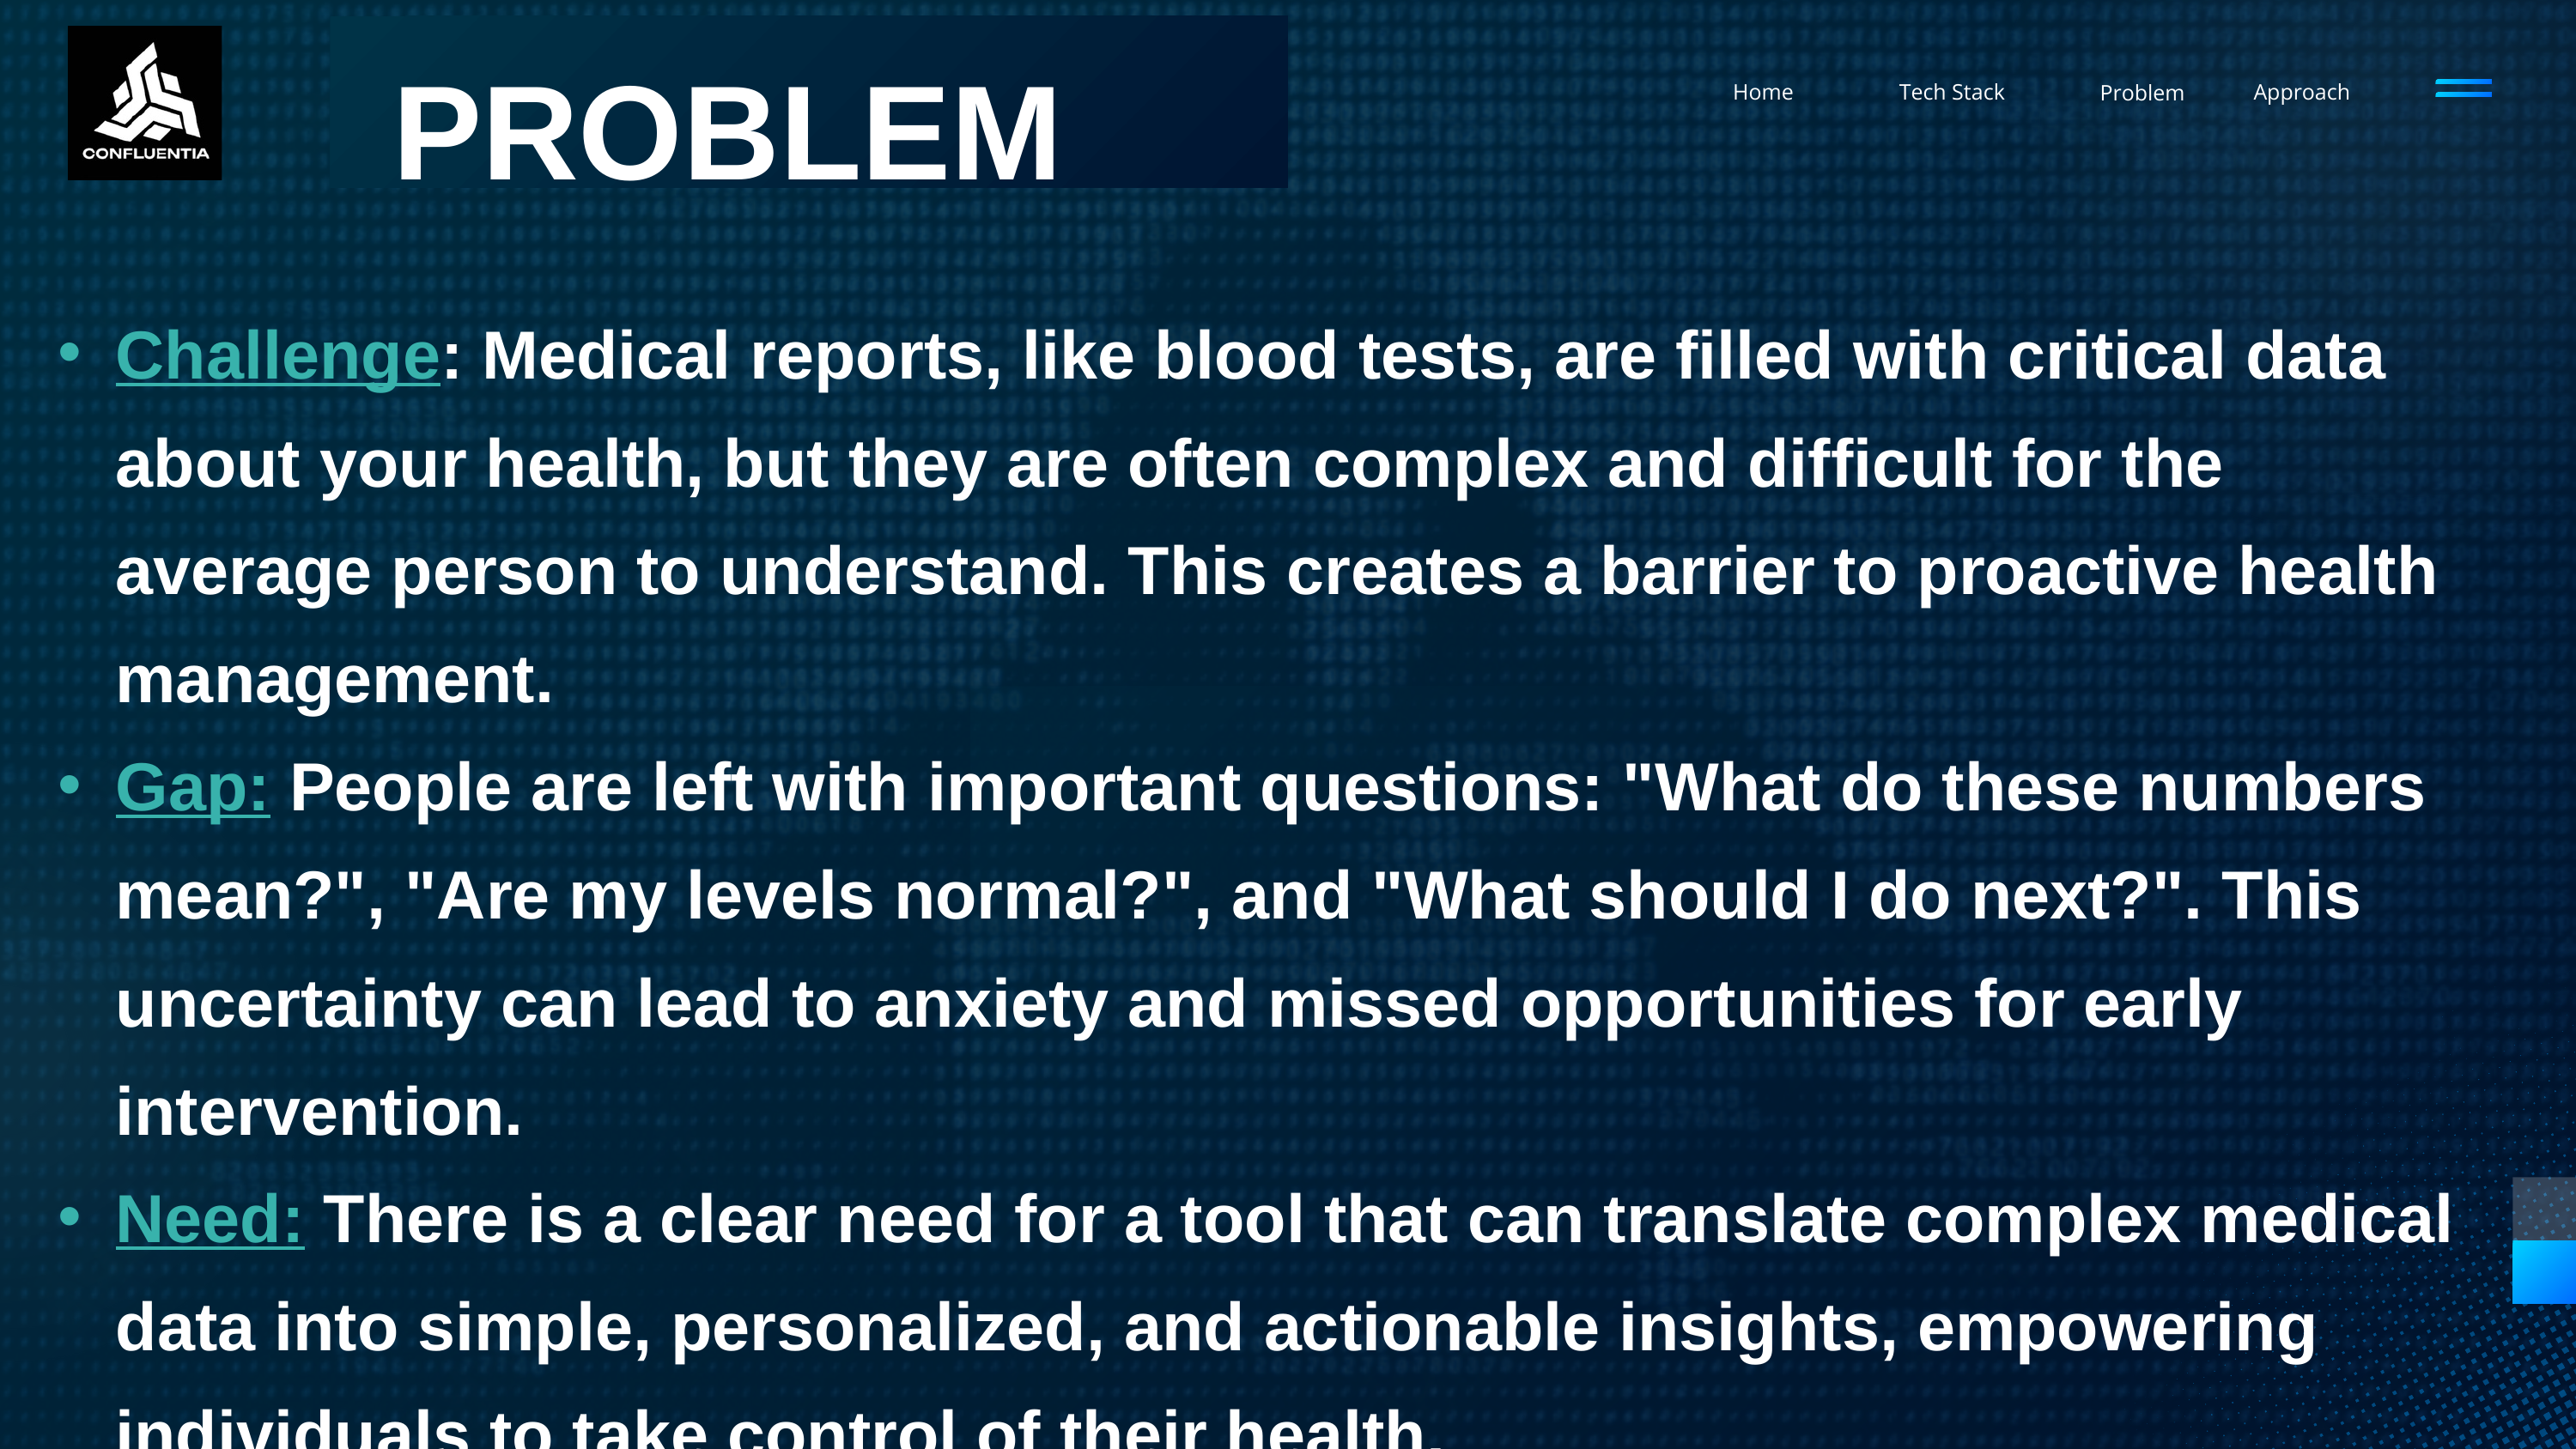

PROBLEM

Tech Stack
Approach
Home
Problem

Challenge: Medical reports, like blood tests, are filled with critical data about your health, but they are often complex and difficult for the average person to understand. This creates a barrier to proactive health management.
Gap: People are left with important questions: "What do these numbers mean?", "Are my levels normal?", and "What should I do next?". This uncertainty can lead to anxiety and missed opportunities for early intervention.
Need: There is a clear need for a tool that can translate complex medical data into simple, personalized, and actionable insights, empowering individuals to take control of their health.